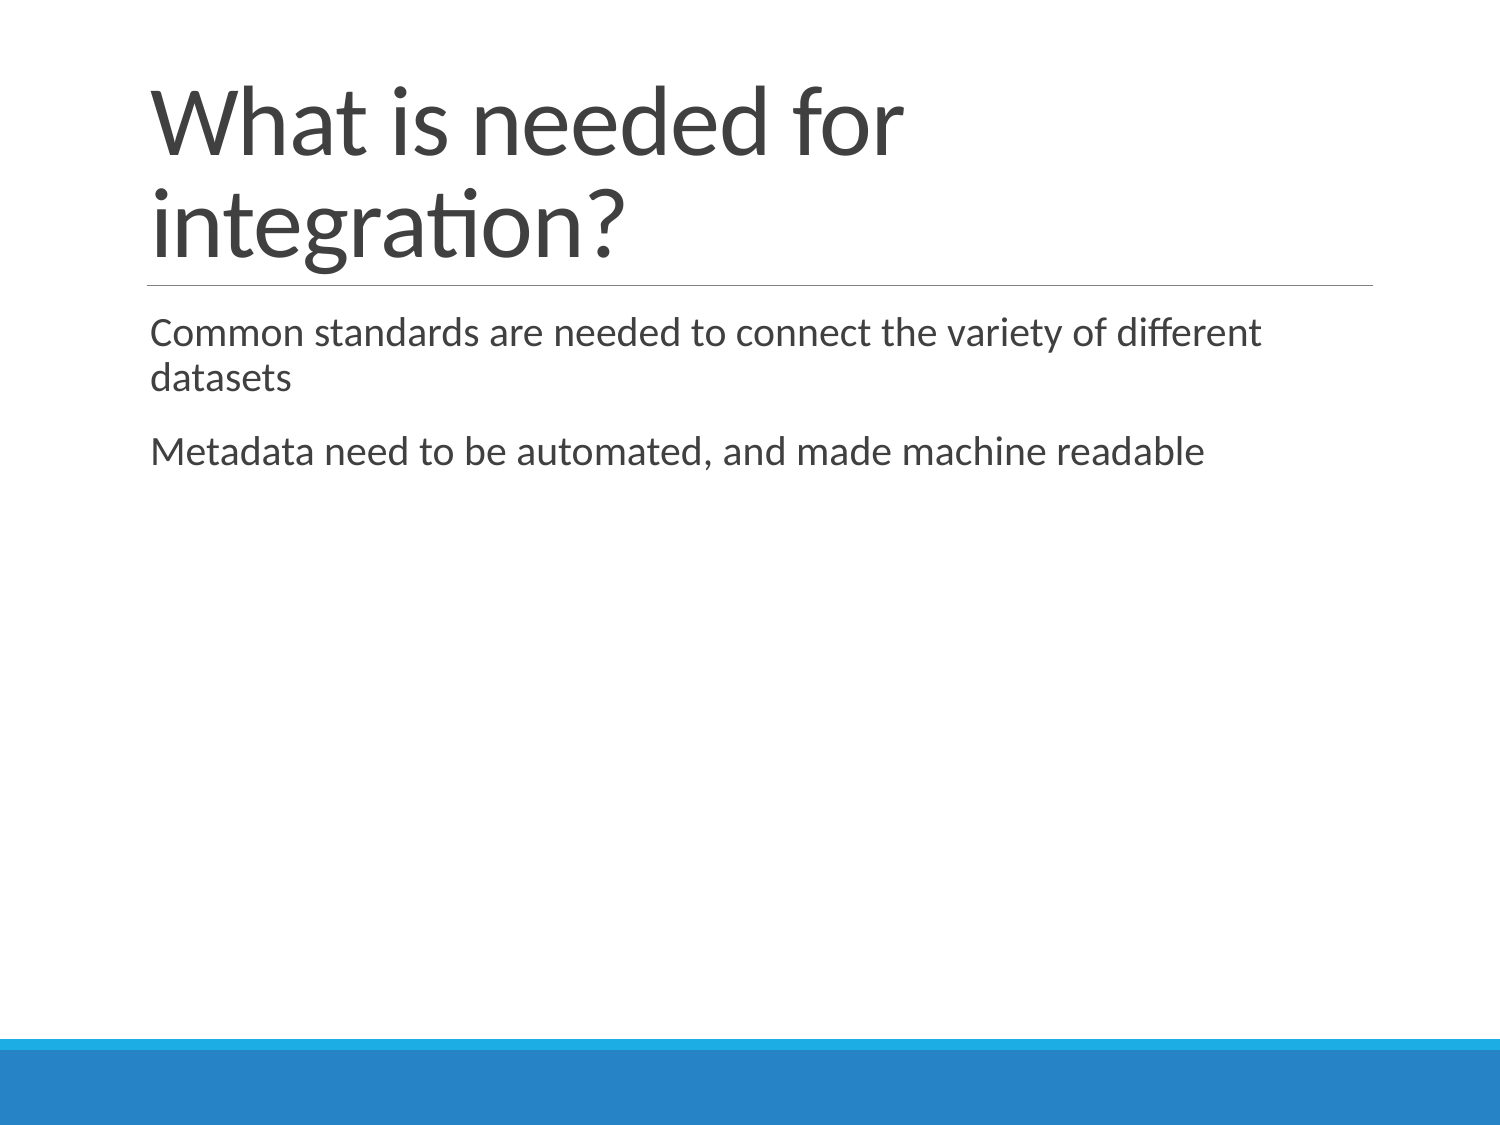

# What is needed for integration?
Common standards are needed to connect the variety of different datasets
Metadata need to be automated, and made machine readable